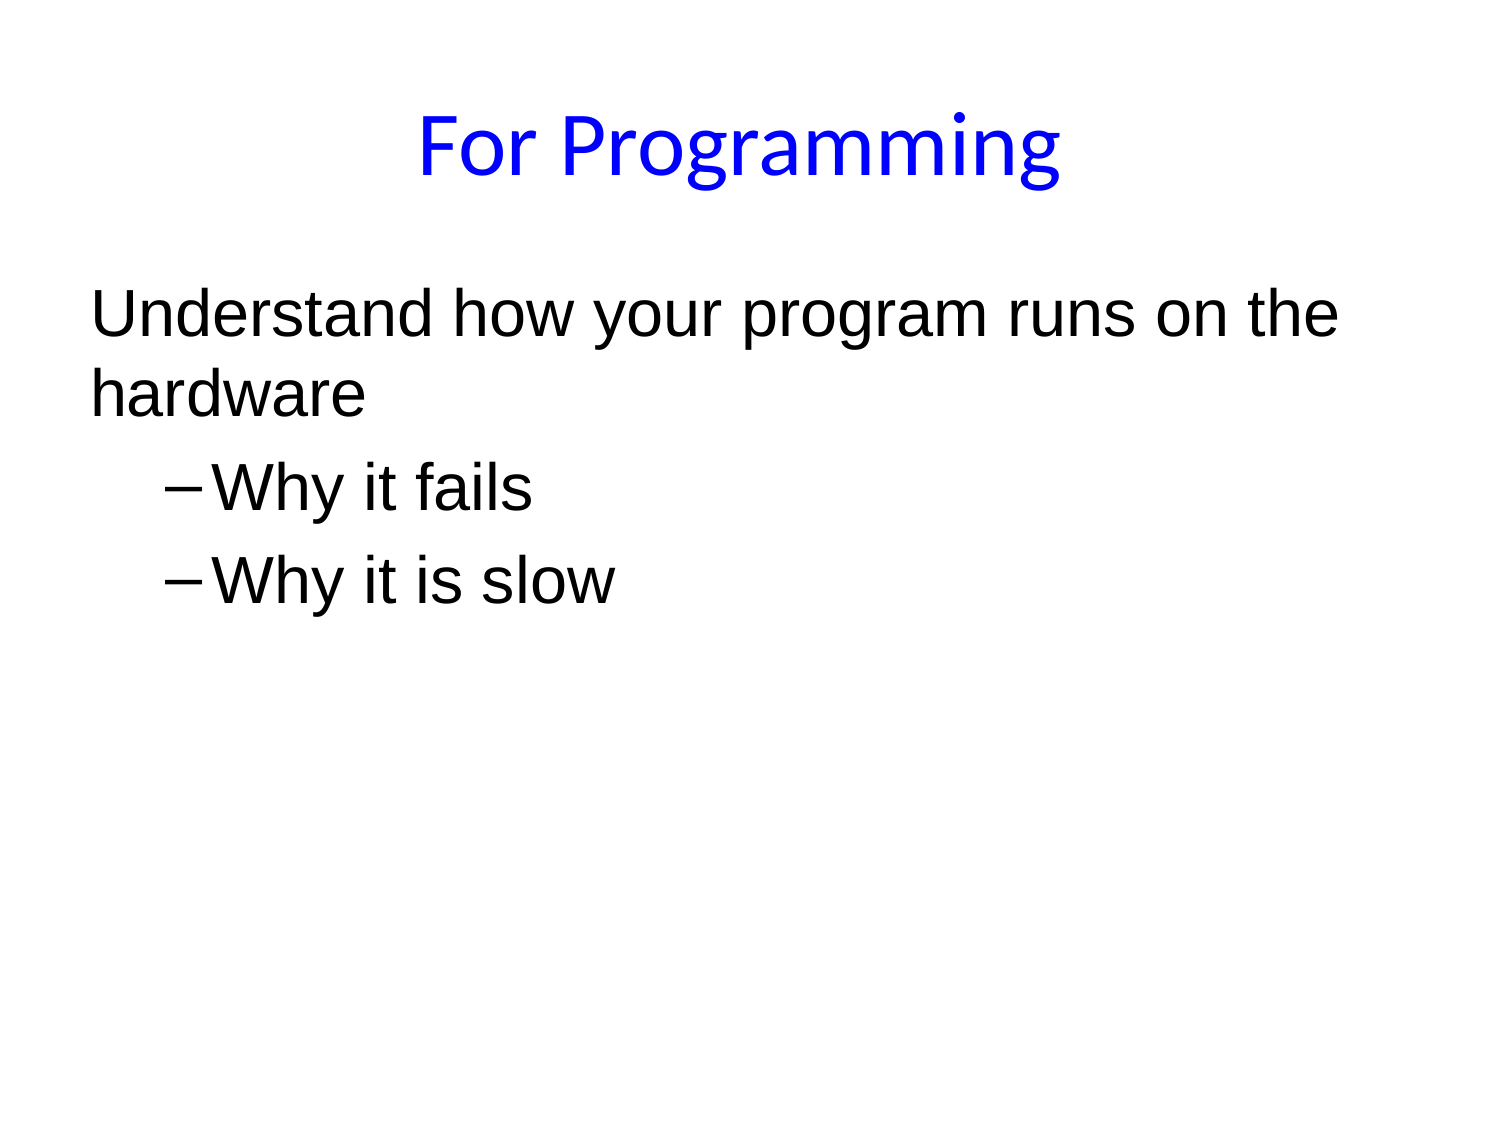

# For Programming
Understand how your program runs on the hardware
Why it fails
Why it is slow